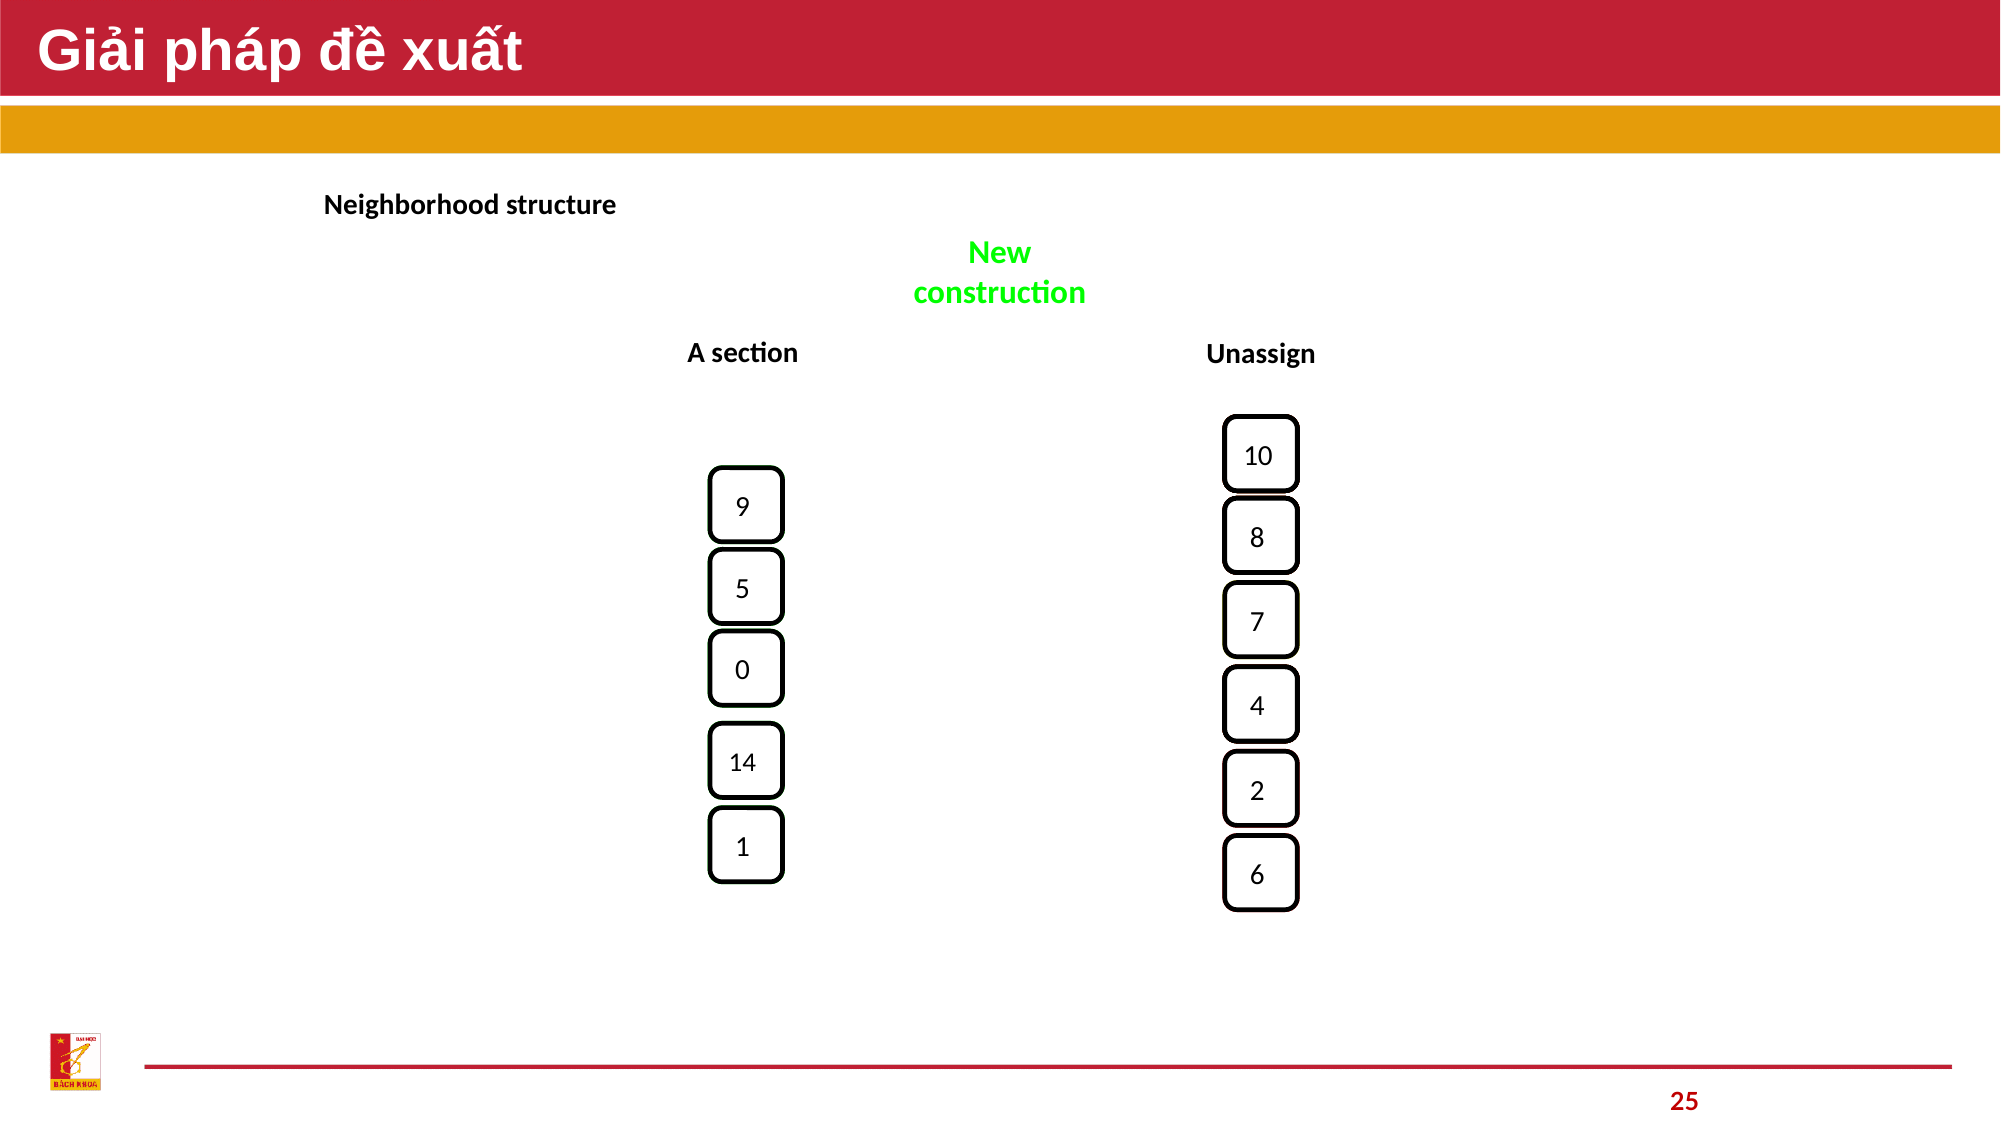

# Giải pháp đề xuất
Neighborhood structure
New construction
A section
Unassign
10
10
10
10
10
10
10
10
 9
 9
 8
 8
 8
 8
 8
 8
 8
 8
 5
 5
 7
 7
 0
 0
 4
 4
 4
 4
 4
 4
 4
 4
14
14
 2
 2
 1
 1
 6
 6
25